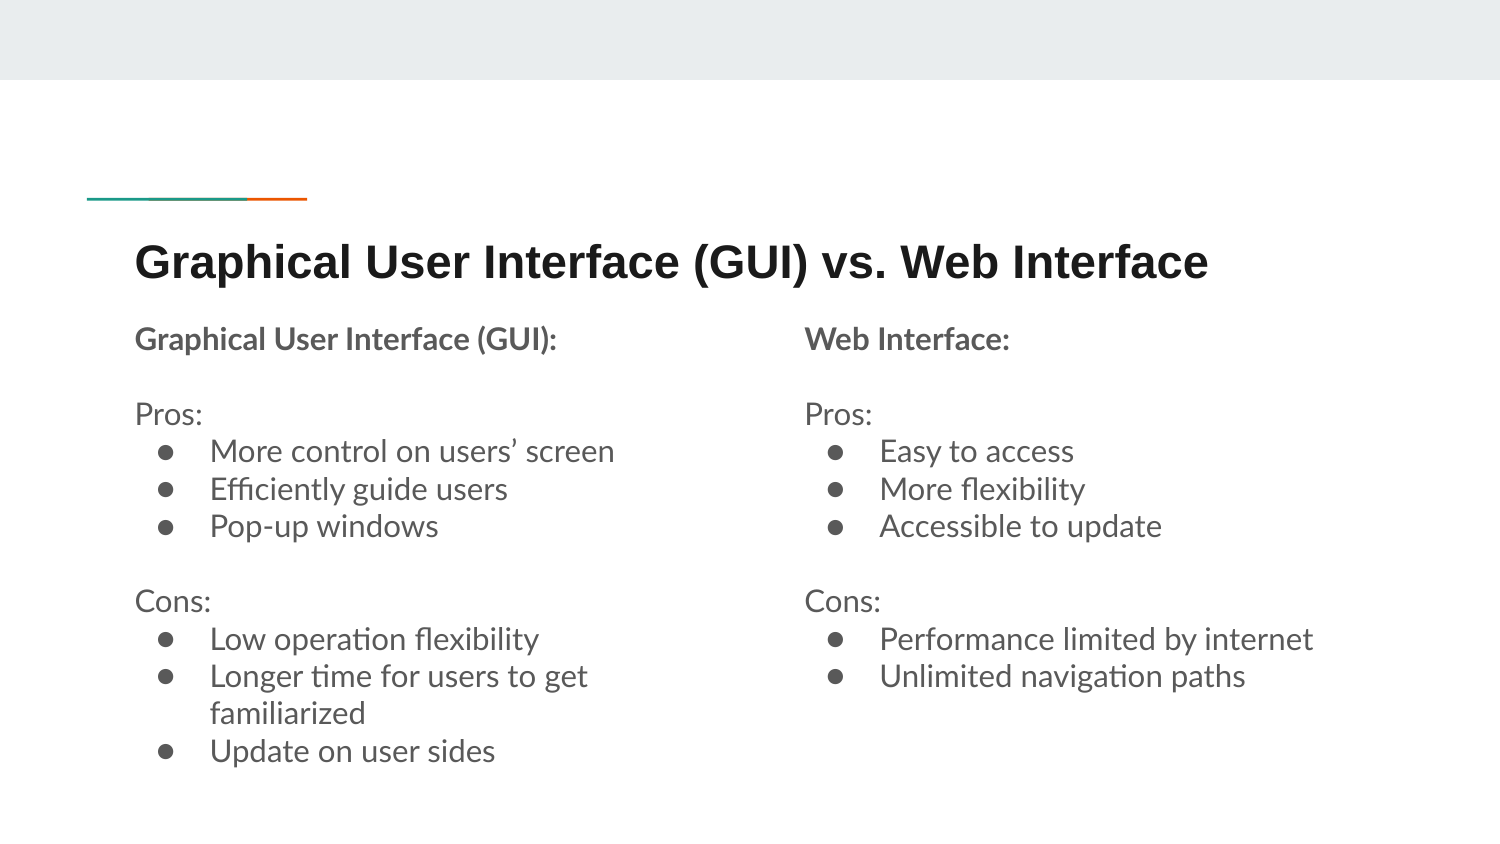

# Graphical User Interface (GUI) vs. Web Interface
Graphical User Interface (GUI):

Pros:
More control on users’ screen
Efficiently guide users
Pop-up windows

Cons:
Low operation flexibility
Longer time for users to get familiarized
Update on user sides
Web Interface:

Pros:
Easy to access
More flexibility
Accessible to update

Cons:
Performance limited by internet
Unlimited navigation paths